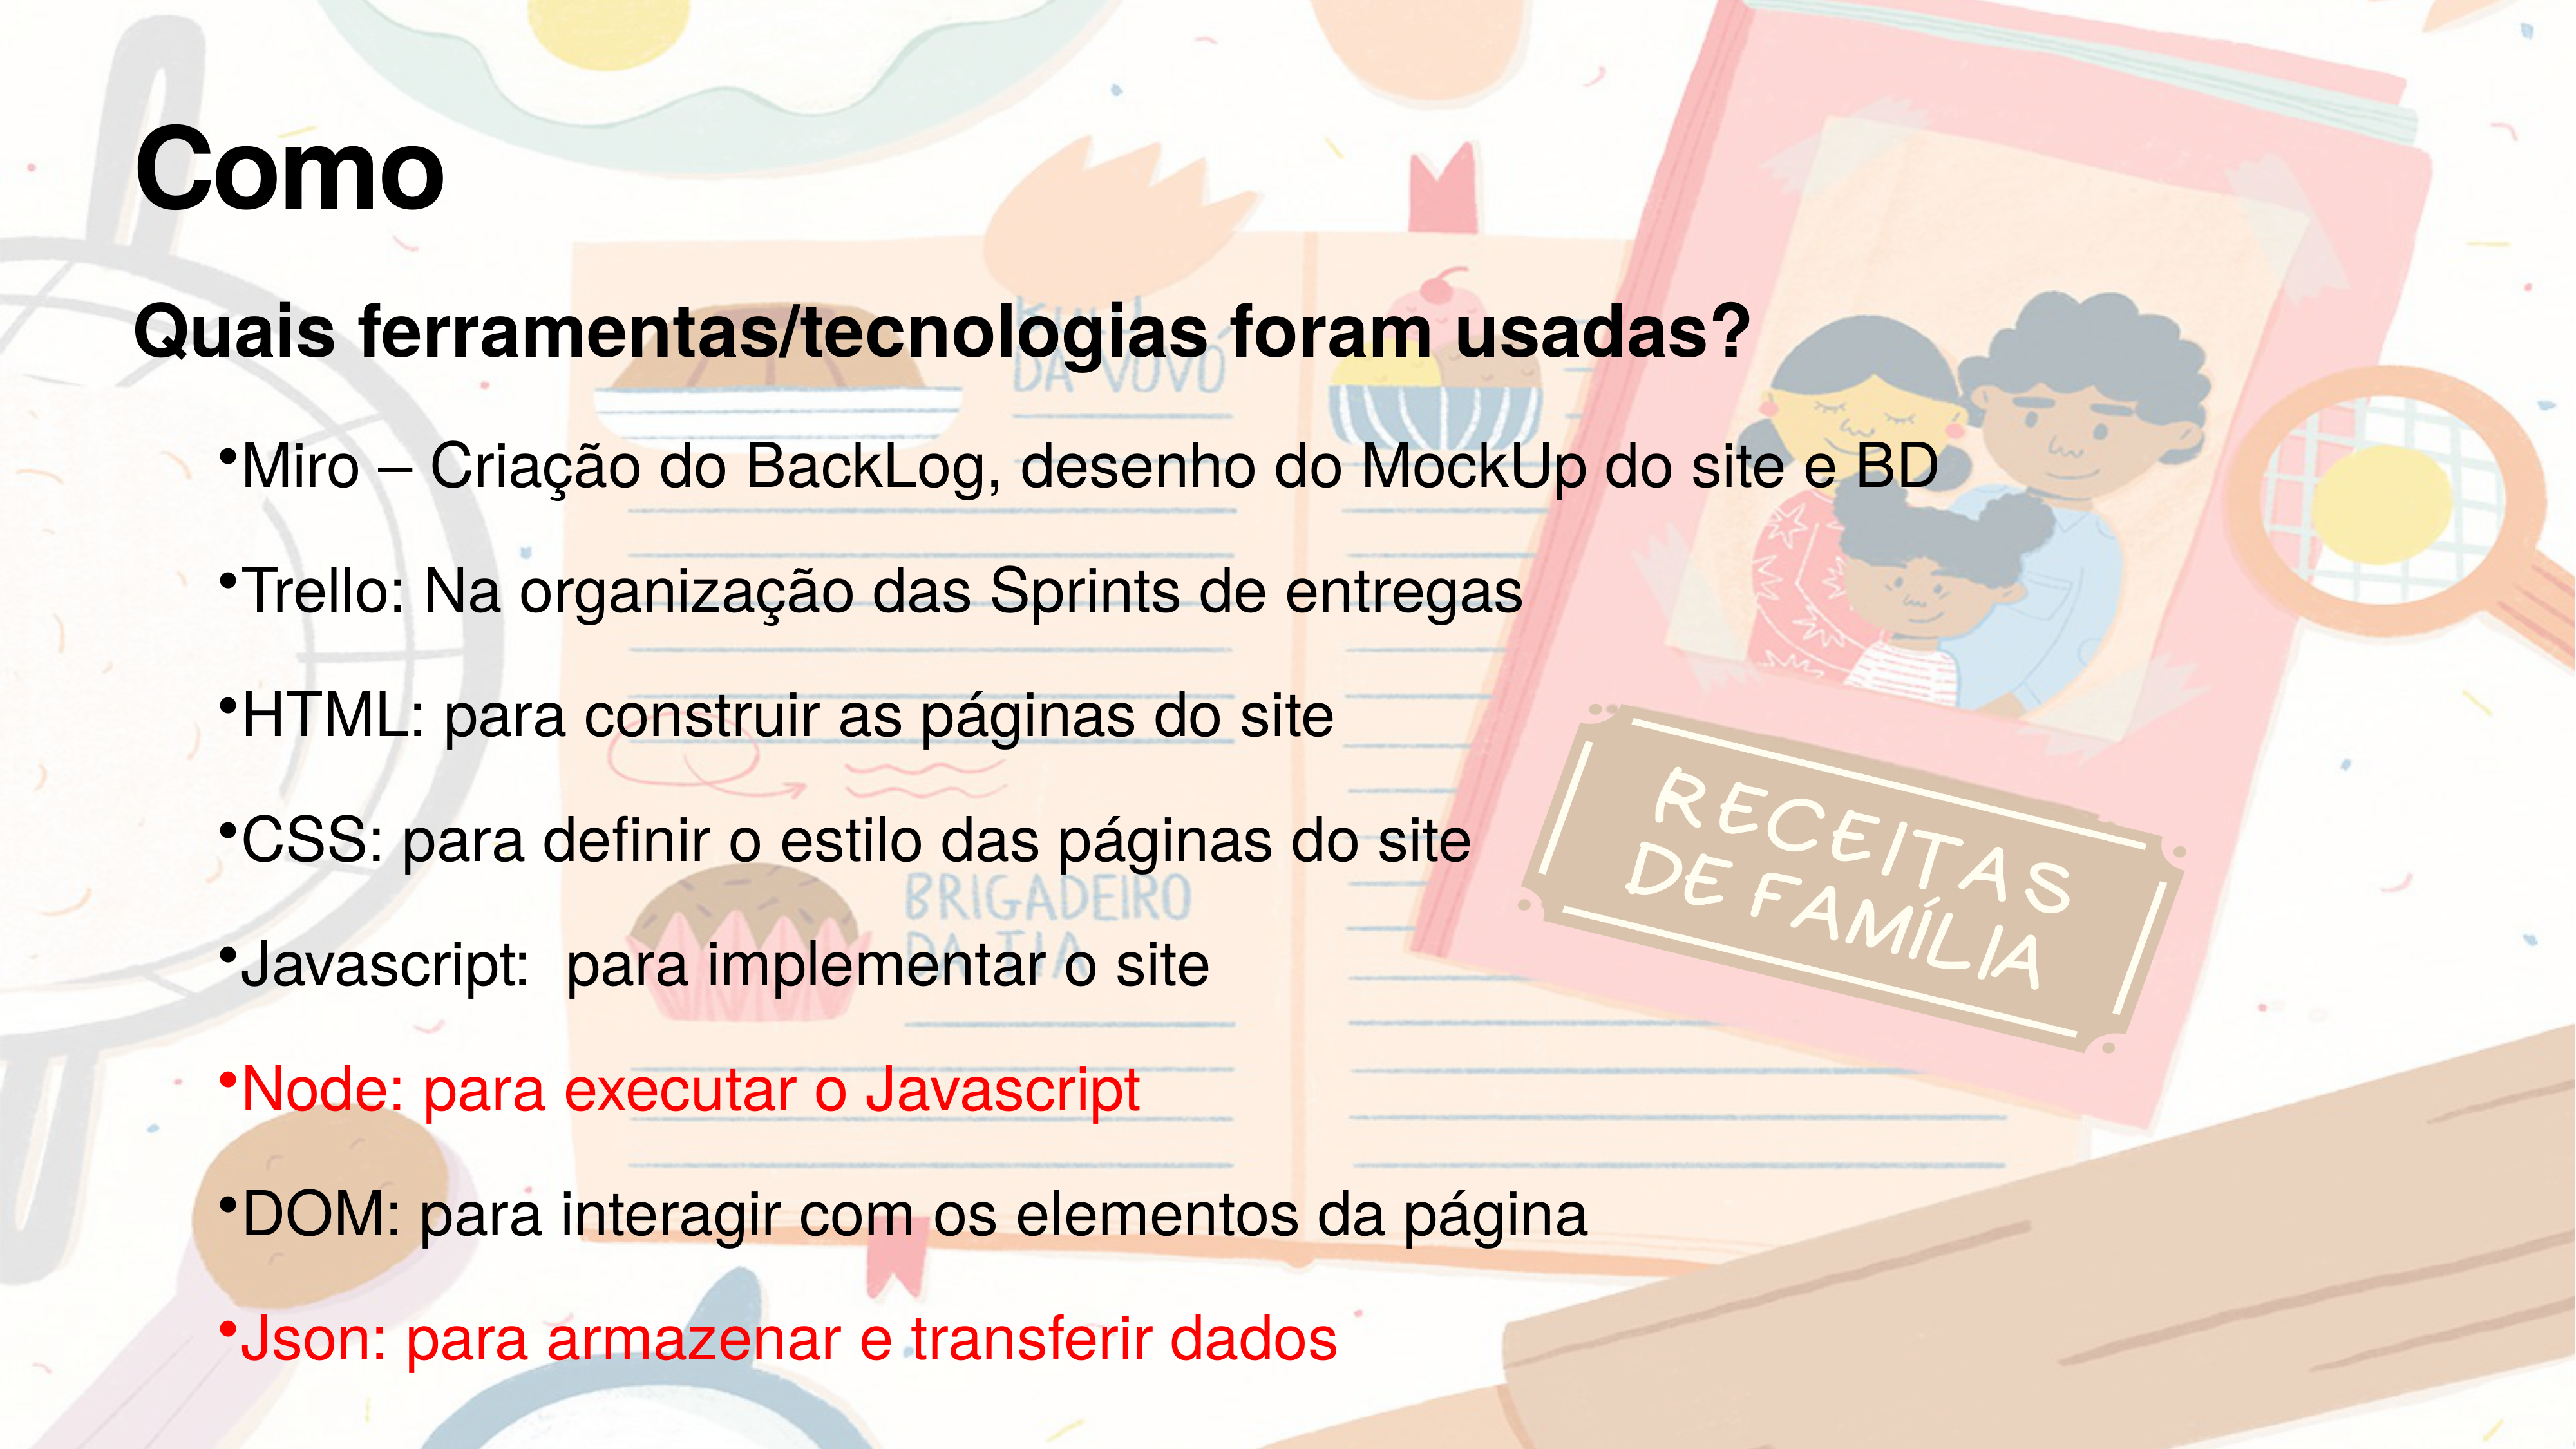

# Como
Quais ferramentas/tecnologias foram usadas?
Miro – Criação do BackLog, desenho do MockUp do site e BD
Trello: Na organização das Sprints de entregas
HTML: para construir as páginas do site
CSS: para definir o estilo das páginas do site
Javascript:  para implementar o site
Node: para executar o Javascript
DOM: para interagir com os elementos da página
Json: para armazenar e transferir dados